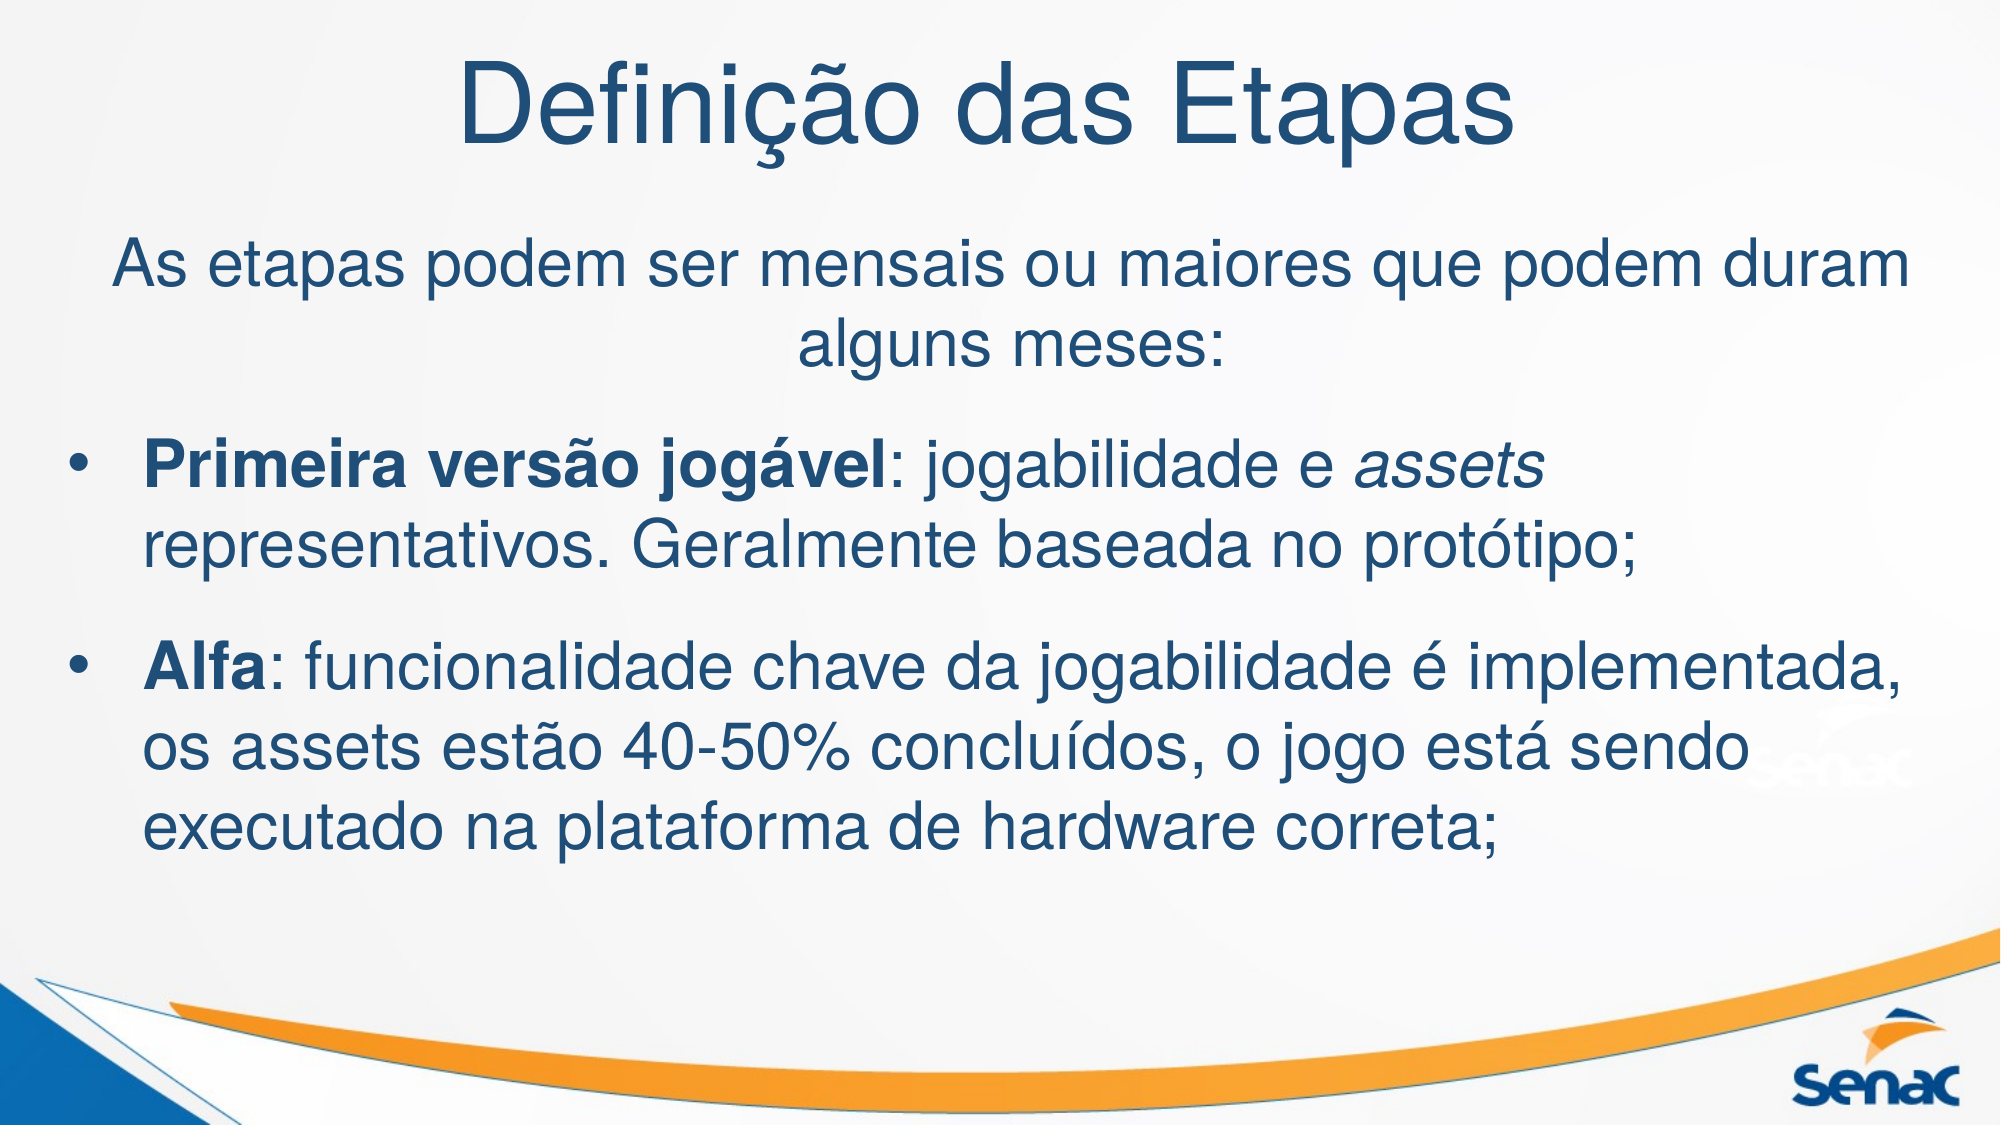

# Definição das Etapas
As etapas podem ser mensais ou maiores que podem duram alguns meses:
Primeira versão jogável: jogabilidade e assets representativos. Geralmente baseada no protótipo;
Alfa: funcionalidade chave da jogabilidade é implementada, os assets estão 40-50% concluídos, o jogo está sendo executado na plataforma de hardware correta;